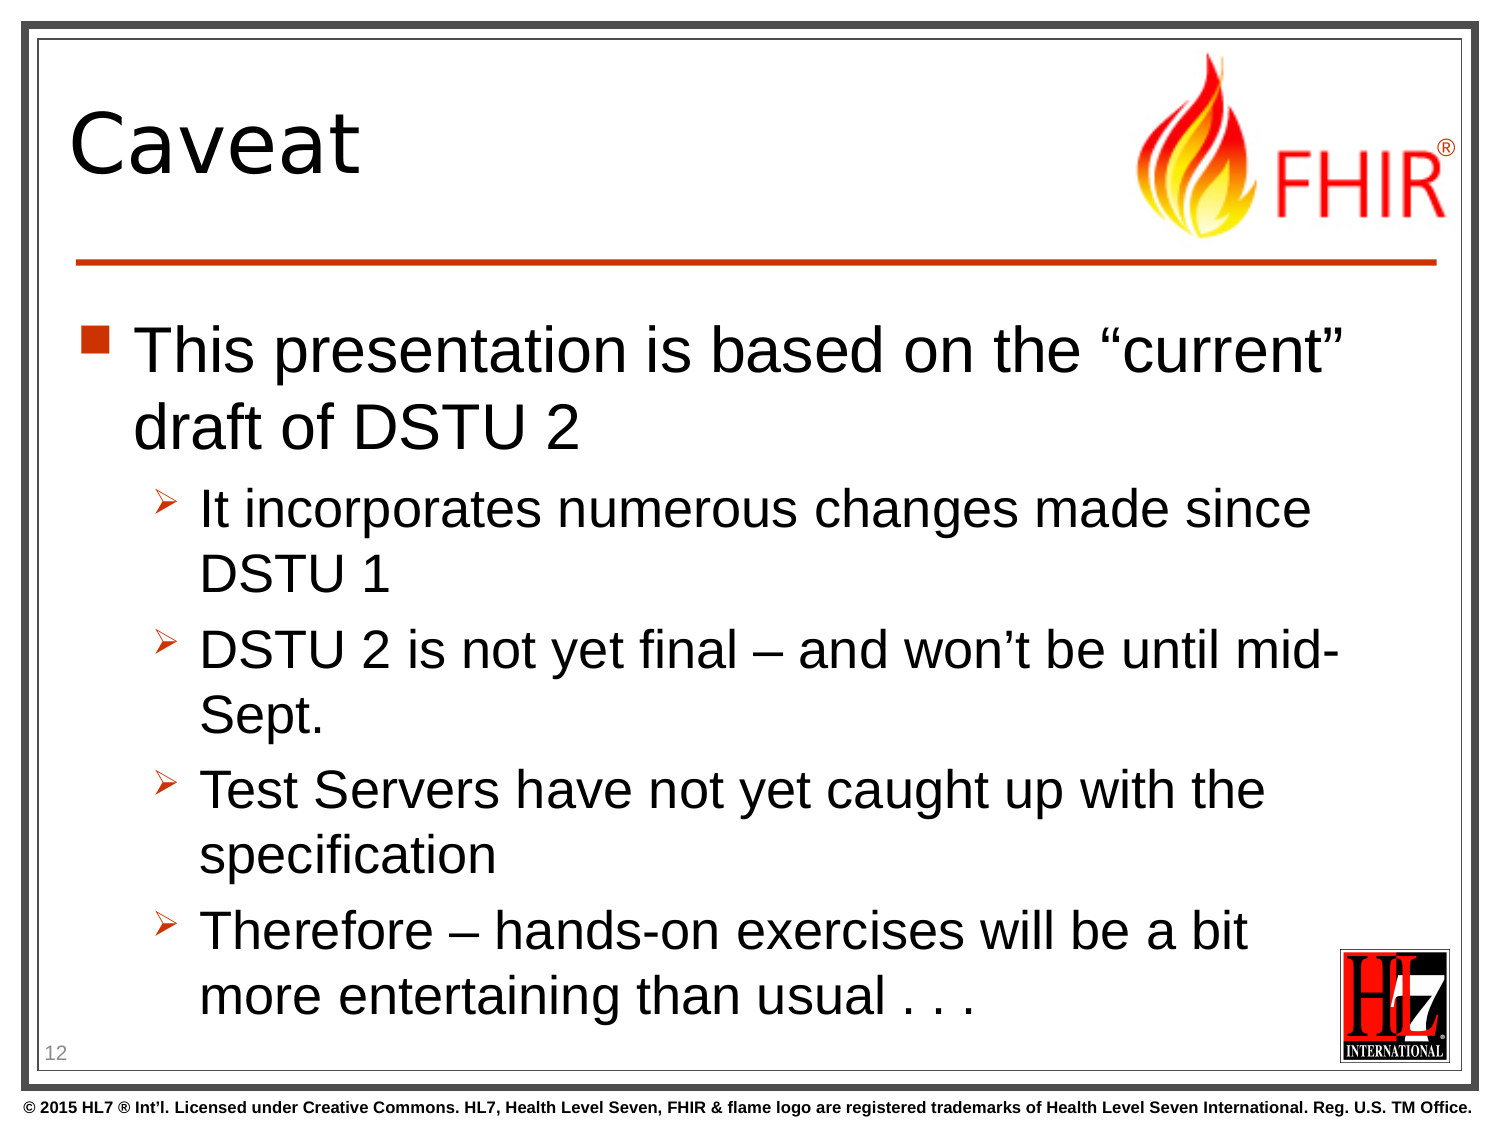

# Caveat
This presentation is based on the “current” draft of DSTU 2
It incorporates numerous changes made since DSTU 1
DSTU 2 is not yet final – and won’t be until mid-Sept.
Test Servers have not yet caught up with the specification
Therefore – hands-on exercises will be a bit
more entertaining than usual . . .
12